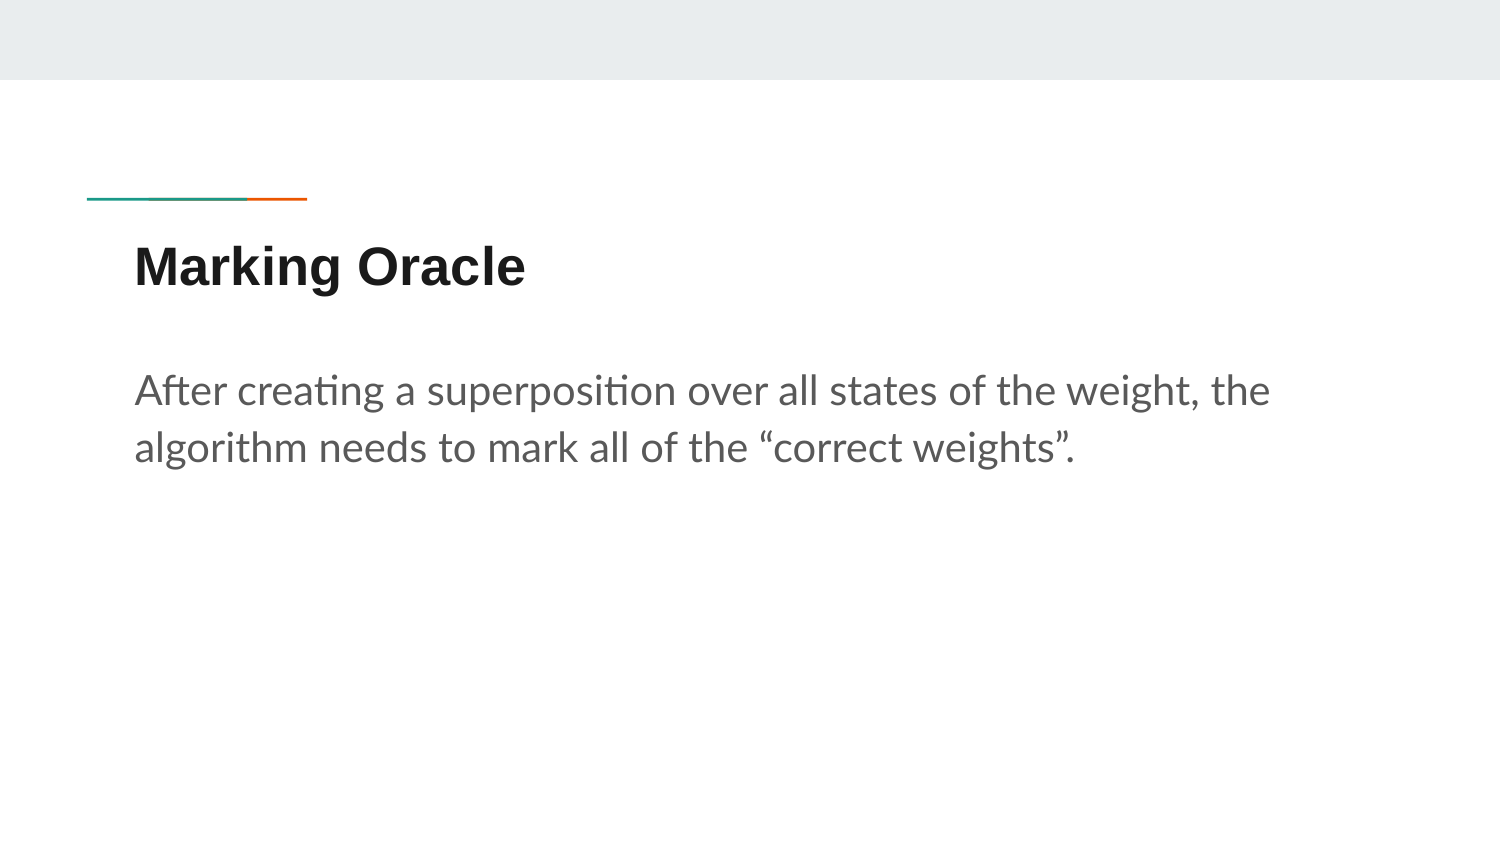

# Marking Oracle
After creating a superposition over all states of the weight, the algorithm needs to mark all of the “correct weights”.